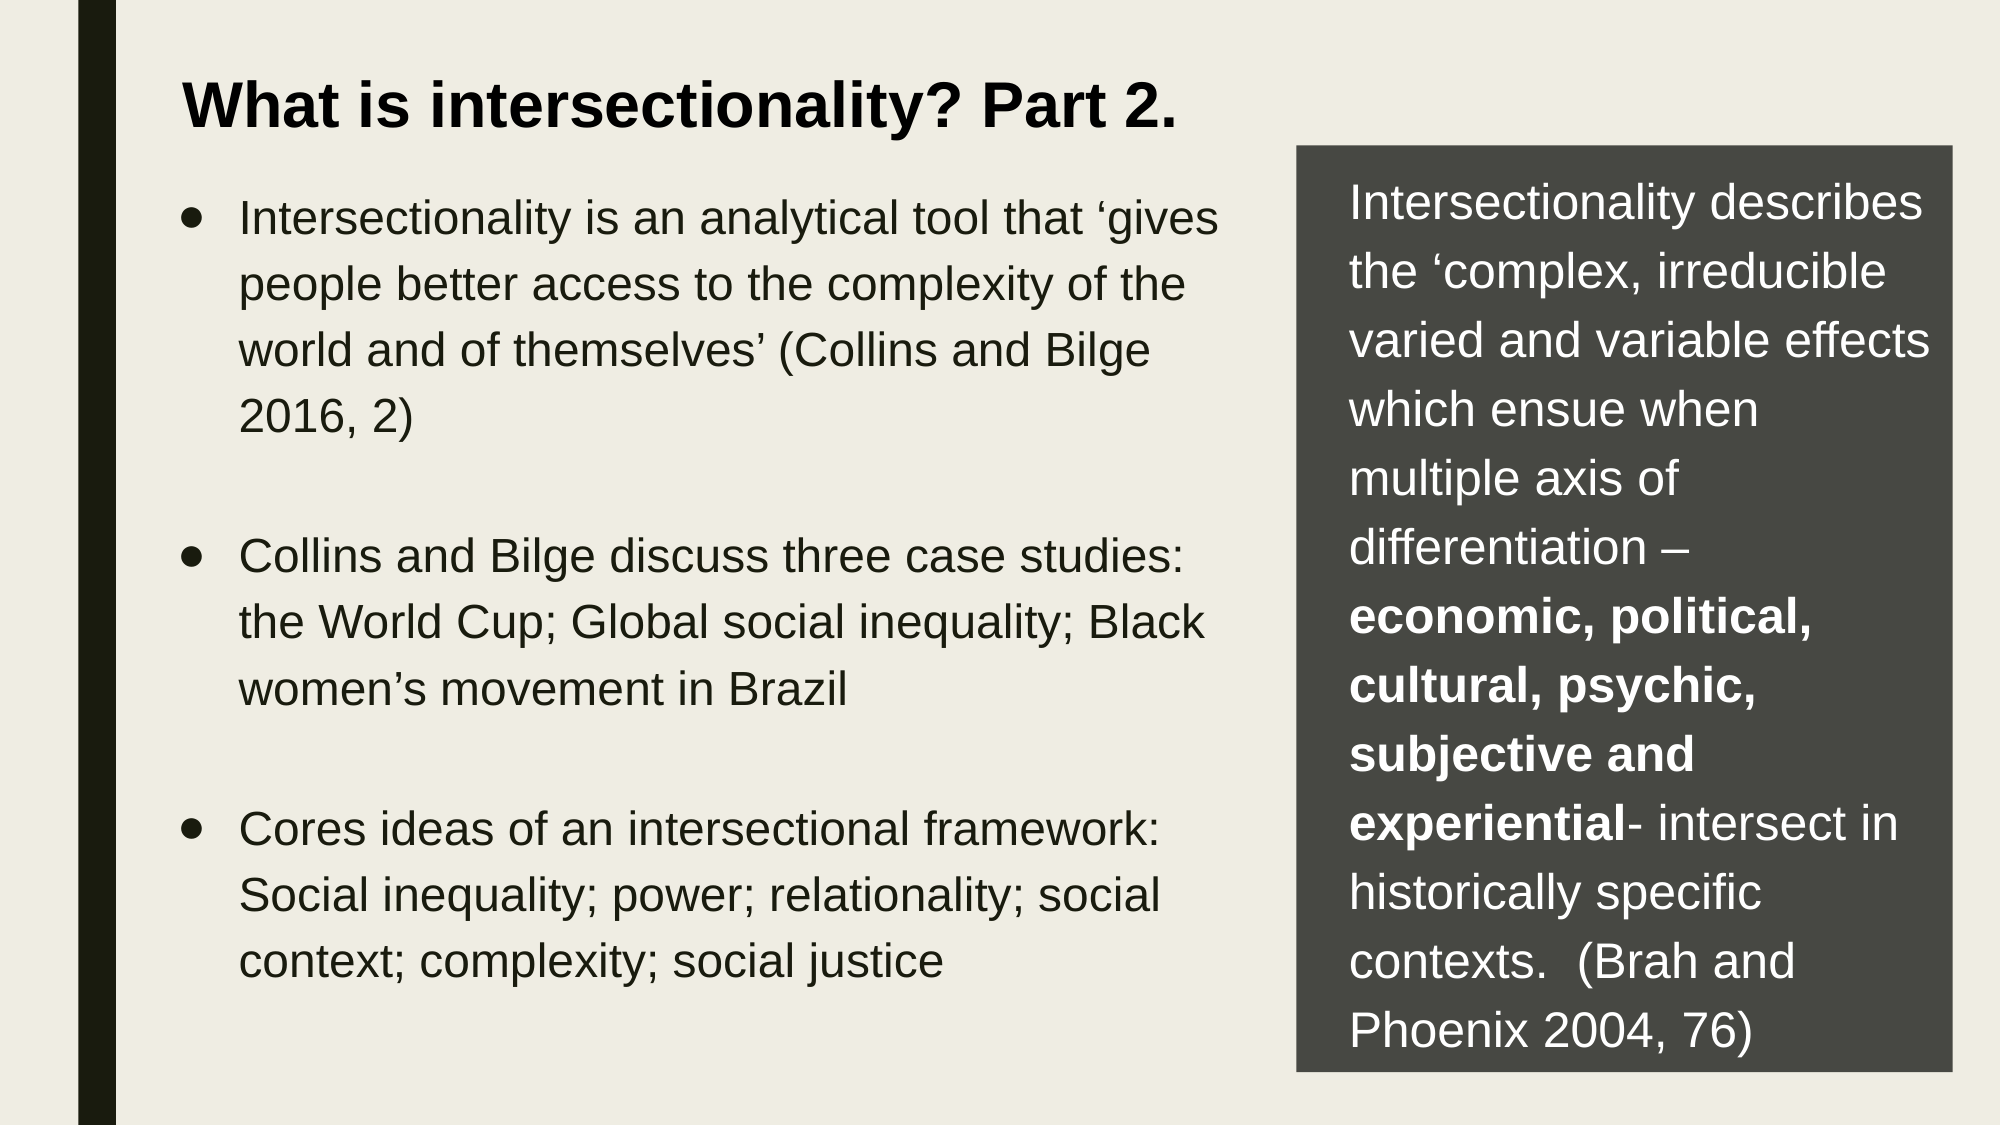

What is intersectionality? Part 2.
Intersectionality describes the ‘complex, irreducible varied and variable effects which ensue when multiple axis of differentiation – economic, political, cultural, psychic, subjective and experiential- intersect in historically specific contexts.  (Brah and Phoenix 2004, 76)
Intersectionality is an analytical tool that ‘gives people better access to the complexity of the world and of themselves’ (Collins and Bilge 2016, 2)

Collins and Bilge discuss three case studies: the World Cup; Global social inequality; Black women’s movement in Brazil

Cores ideas of an intersectional framework: Social inequality; power; relationality; social context; complexity; social justice